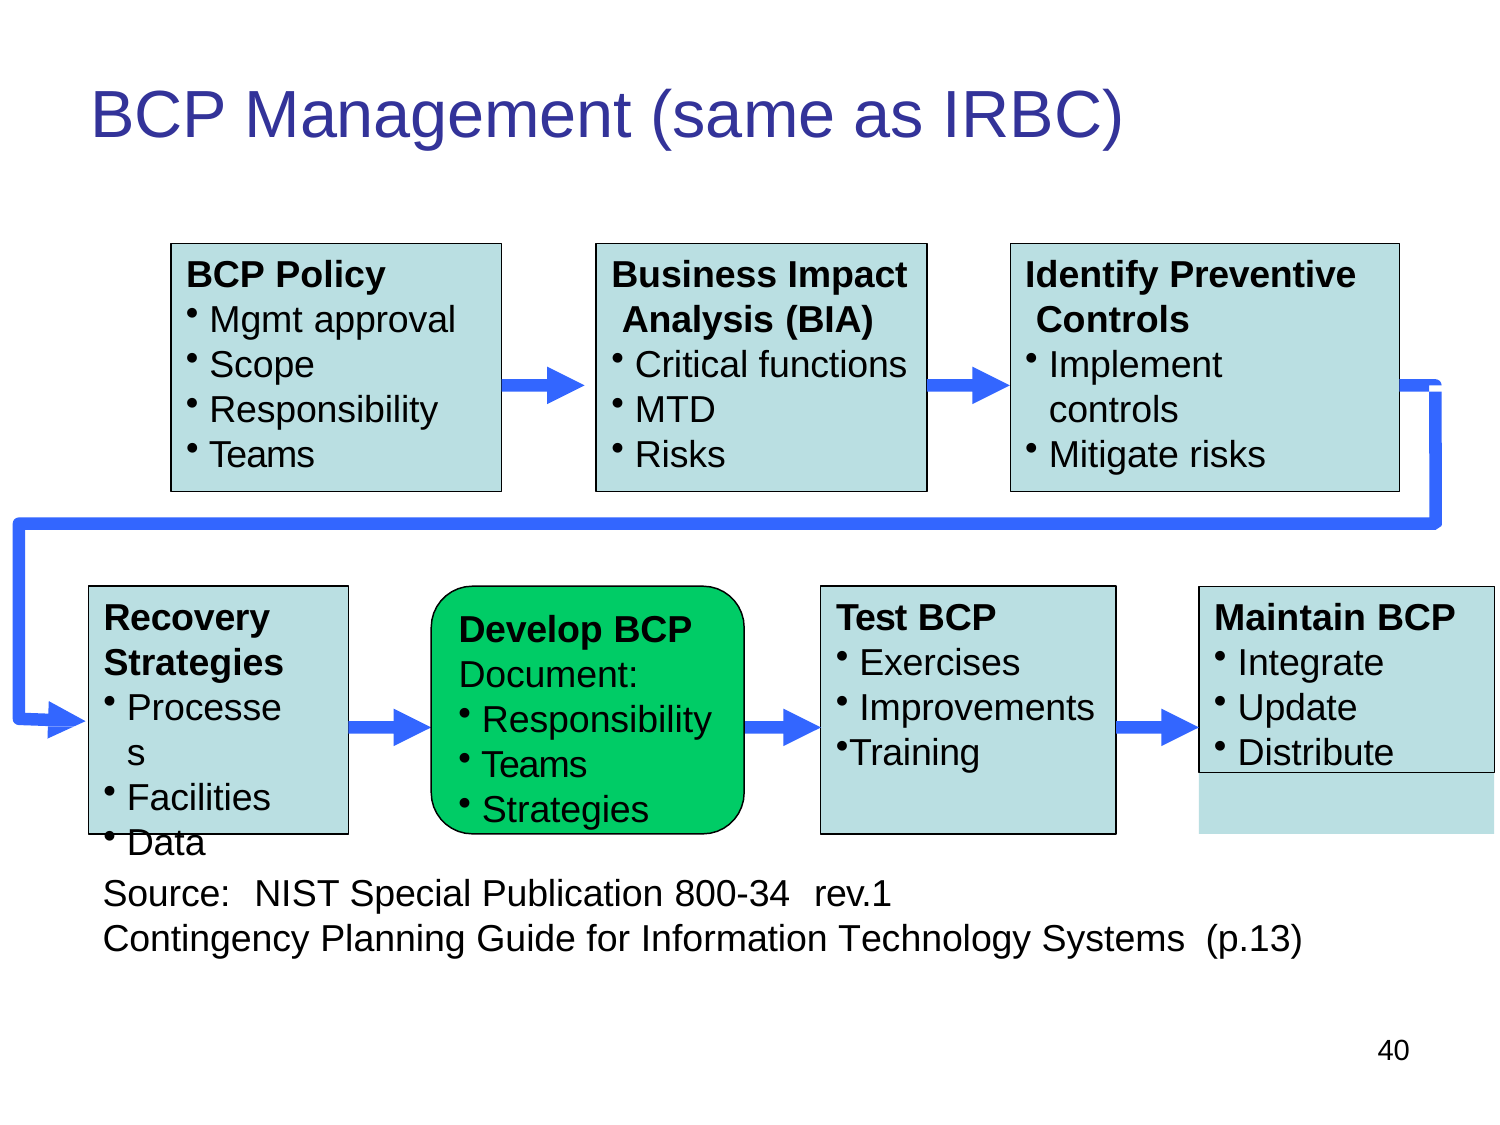

# BCP Management (same as IRBC)

BCP Policy
Mgmt approval
Scope
Responsibility
Teams
Business Impact  Analysis (BIA)
Critical functions
MTD
Risks
Identify Preventive  Controls
Implement controls
Mitigate risks

Maintain BCP
Integrate
Update
Distribute
Recovery  Strategies
Processes
Facilities
Data
Test BCP
Exercises
Improvements
Training
Develop BCP
Document:
Responsibility
Teams
Strategies
Source:	NIST Special Publication 800-34	rev.1
Contingency Planning Guide for Information Technology Systems	(p.13)

40